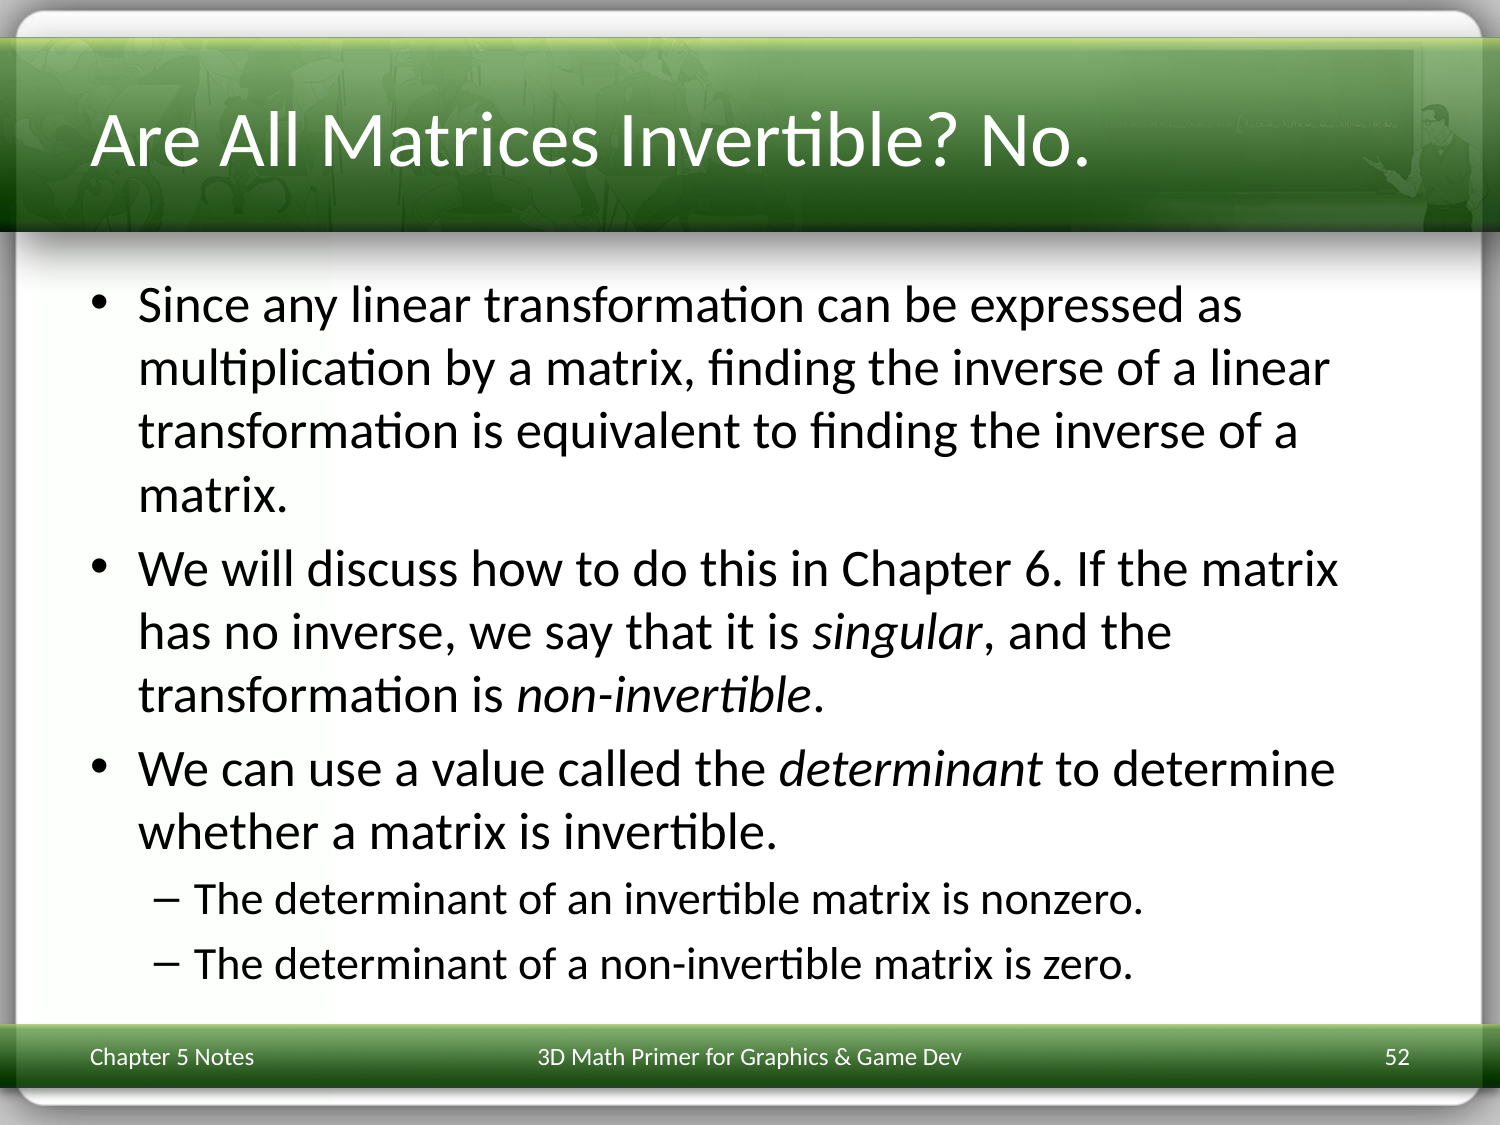

# Are All Matrices Invertible? No.
Since any linear transformation can be expressed as multiplication by a matrix, finding the inverse of a linear transformation is equivalent to finding the inverse of a matrix.
We will discuss how to do this in Chapter 6. If the matrix has no inverse, we say that it is singular, and the transformation is non-invertible.
We can use a value called the determinant to determine whether a matrix is invertible.
The determinant of an invertible matrix is nonzero.
The determinant of a non-invertible matrix is zero.
Chapter 5 Notes
3D Math Primer for Graphics & Game Dev
52